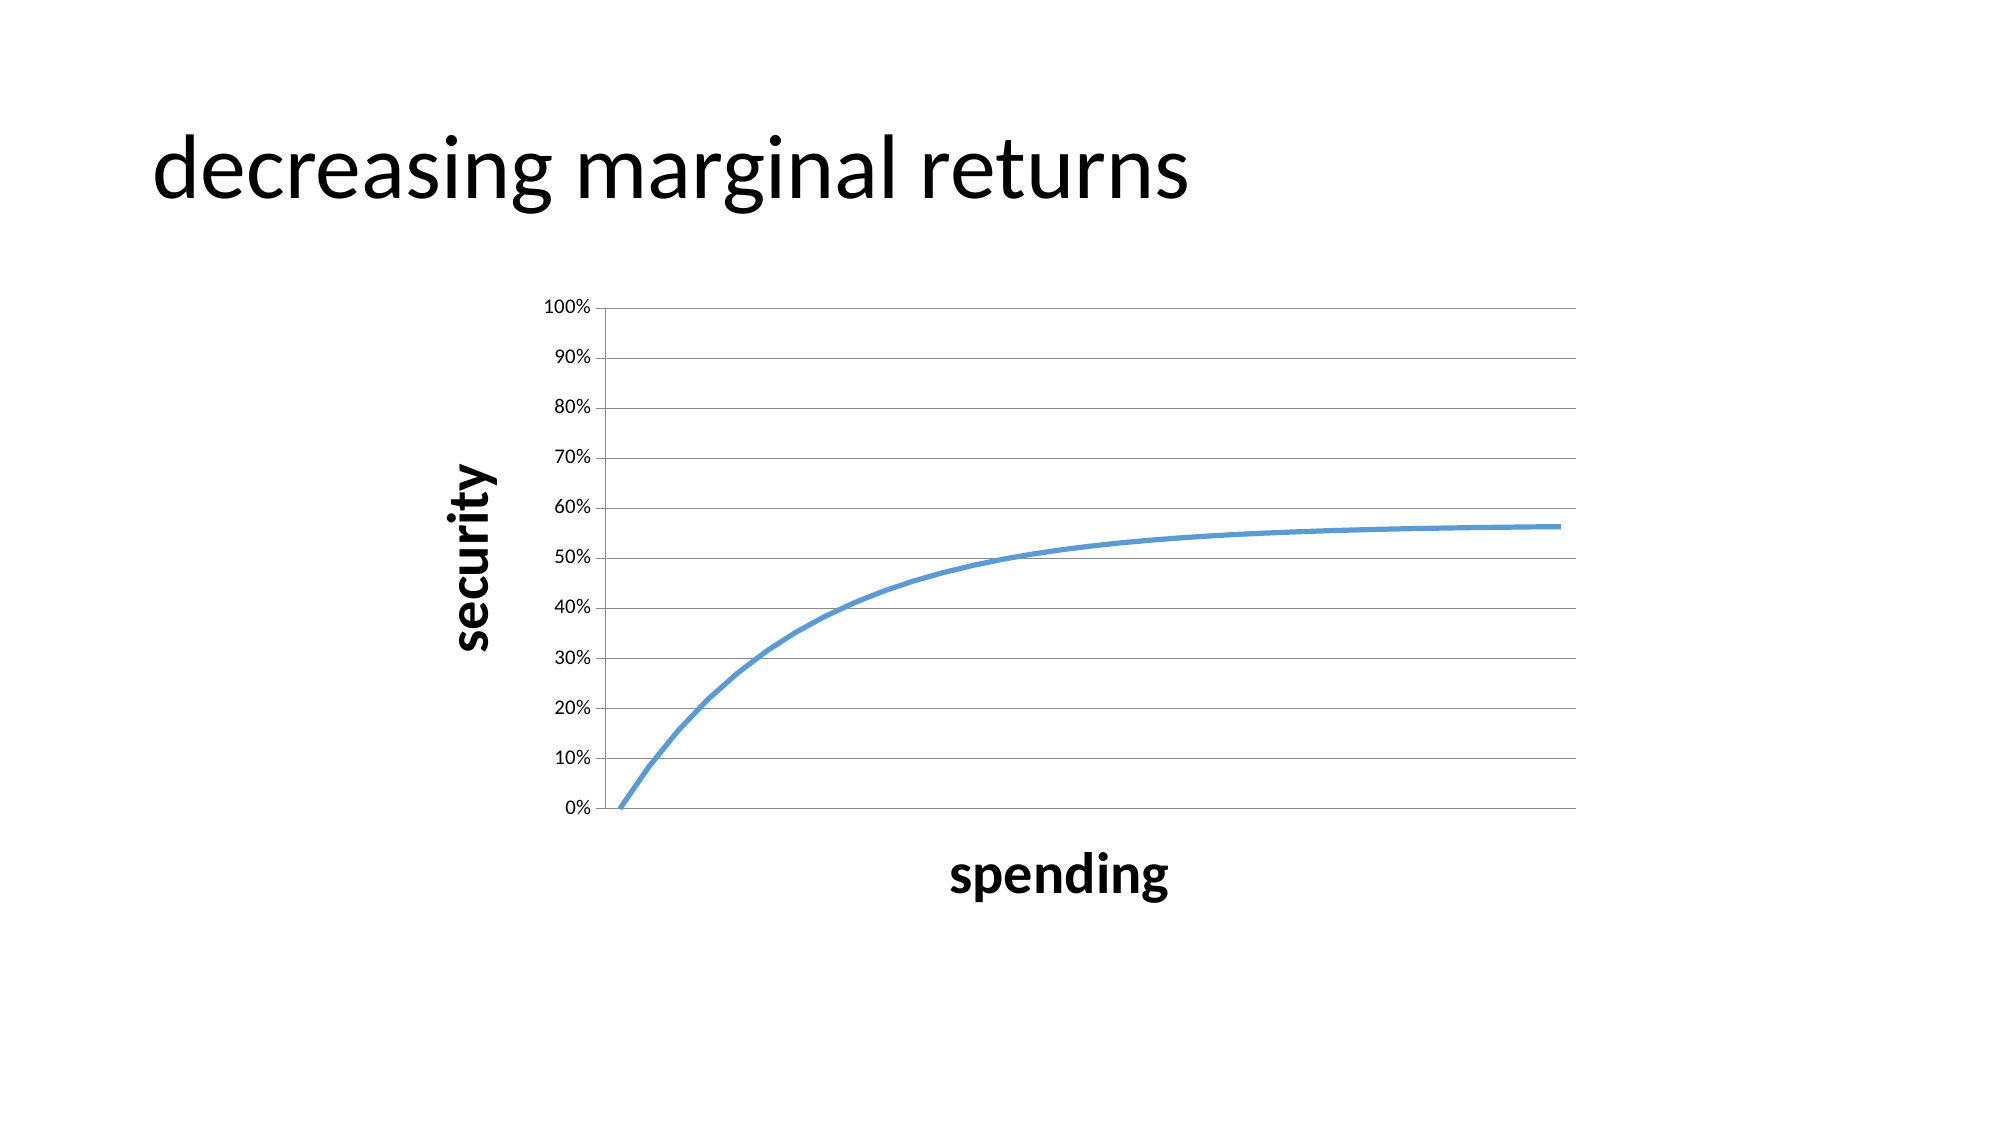

# decreasing marginal returns

### Chart

| Category | 0.85 |
|---|---|